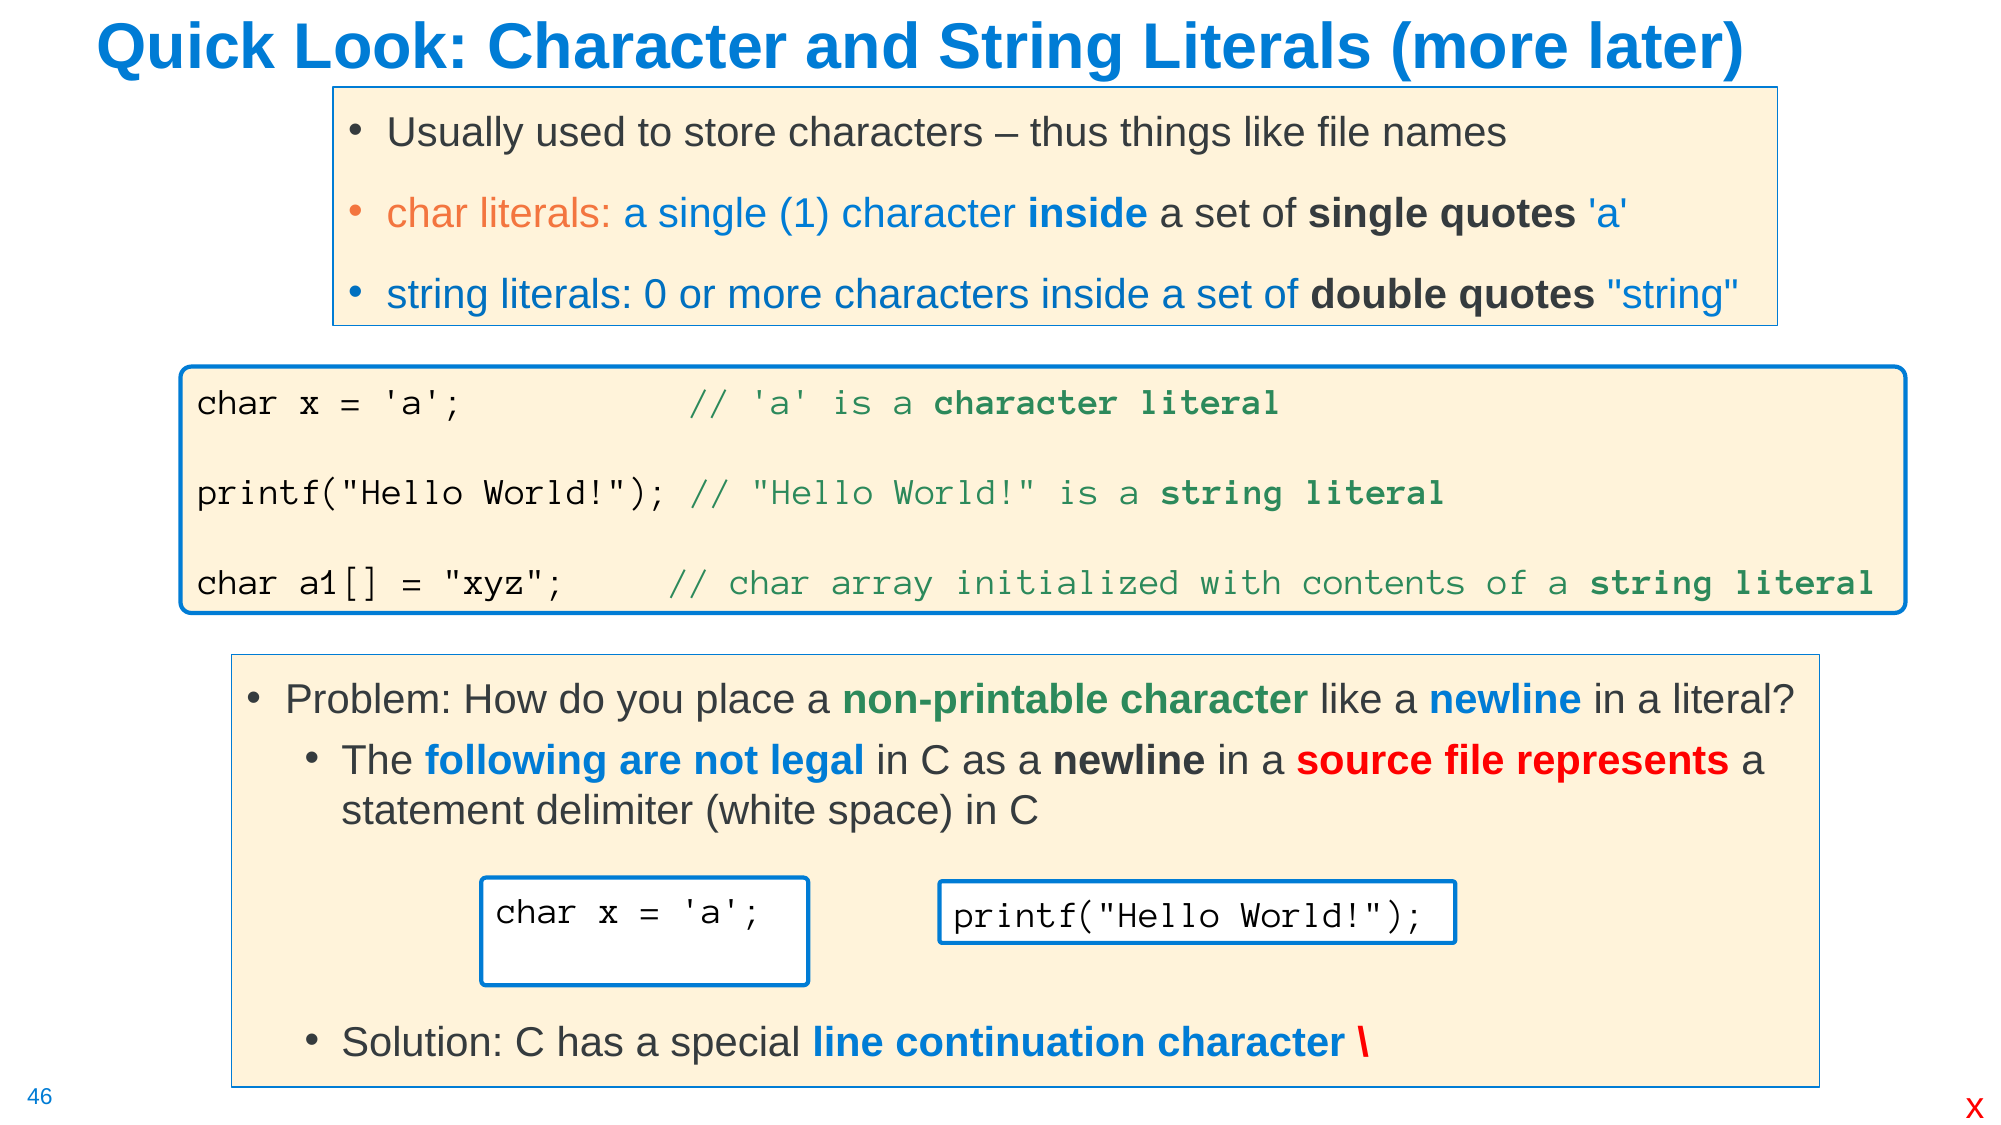

# Quick Look: Character and String Literals (more later)
Usually used to store characters – thus things like file names
char literals: a single (1) character inside a set of single quotes 'a'
string literals: 0 or more characters inside a set of double quotes "string"
char x = 'a';  	  // 'a' is a character literal

printf("Hello World!"); // "Hello World!" is a string literal

char a1[] = "xyz"; 	 // char array initialized with contents of a string literal
Problem: How do you place a non-printable character like a newline in a literal?
The following are not legal in C as a newline in a source file represents a statement delimiter (white space) in C

Solution: C has a special line continuation character \
char x = 'a';
printf("Hello World!");
x